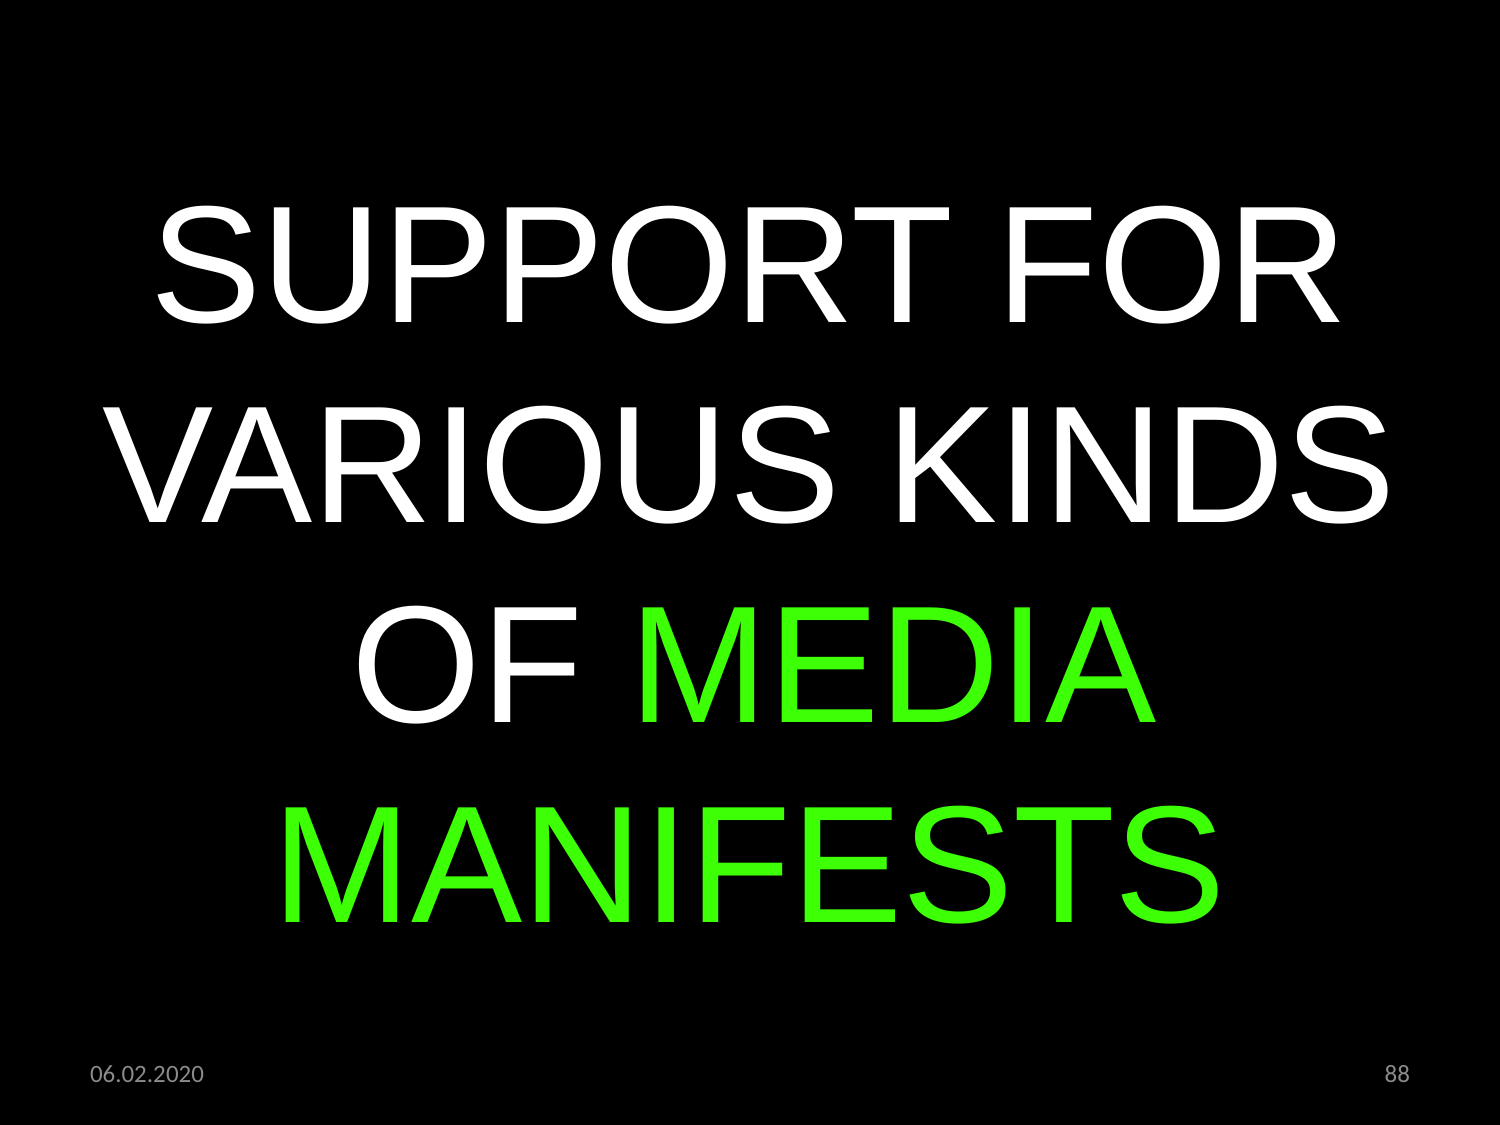

SUPPORT FOR VARIOUS KINDS OF MEDIA MANIFESTS
06.02.2020
88